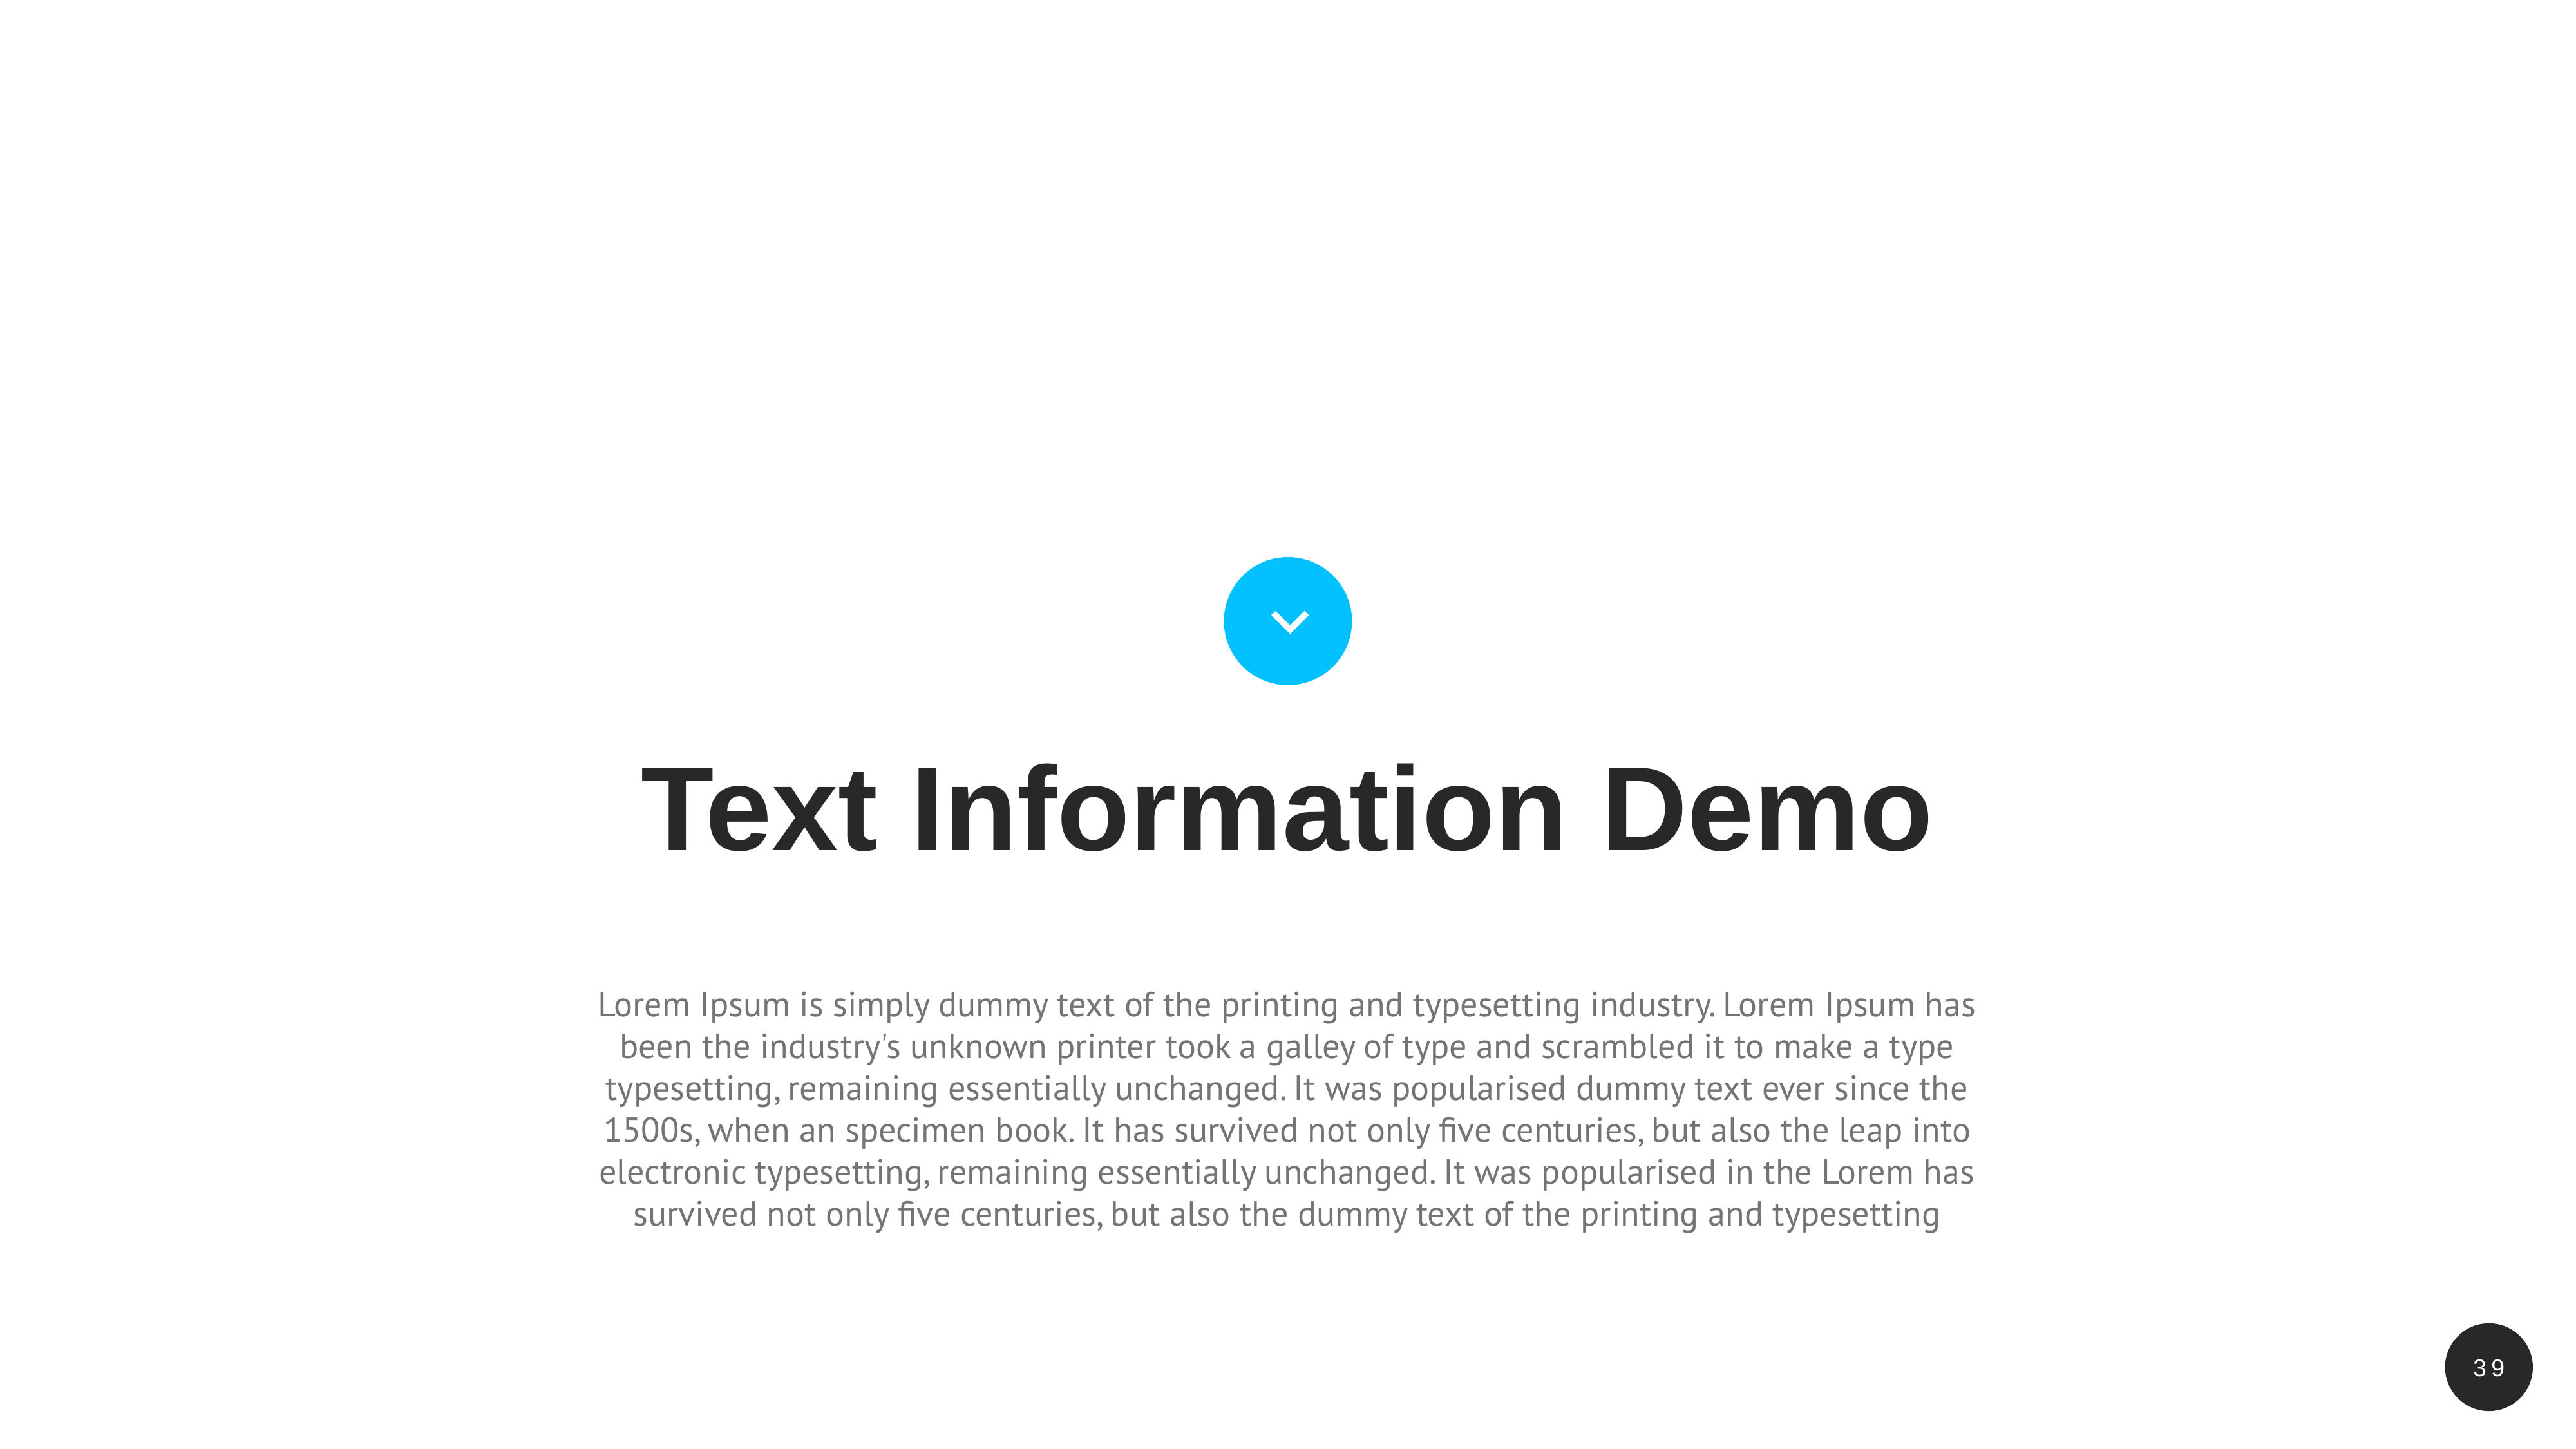

Text Information Demo
Lorem Ipsum is simply dummy text of the printing and typesetting industry. Lorem Ipsum has been the industry's unknown printer took a galley of type and scrambled it to make a type typesetting, remaining essentially unchanged. It was popularised dummy text ever since the 1500s, when an specimen book. It has survived not only five centuries, but also the leap into electronic typesetting, remaining essentially unchanged. It was popularised in the Lorem has survived not only five centuries, but also the dummy text of the printing and typesetting
39